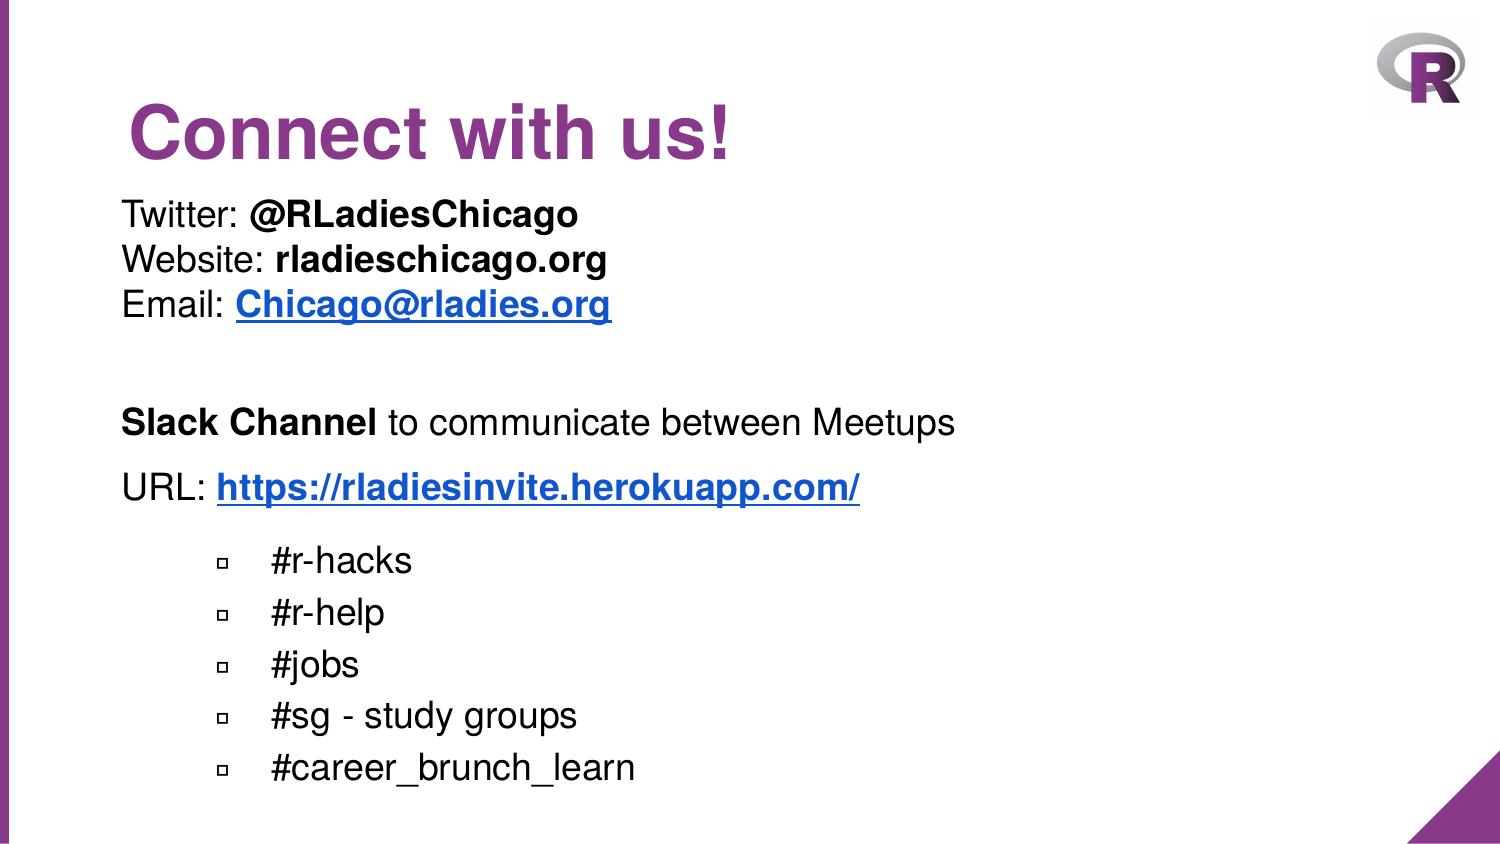

# Connect with us!

Twitter: @RLadiesChicago
Website: rladieschicago.org
Email: Chicago@rladies.org

Slack Channel to communicate between Meetups
URL: https://rladiesinvite.herokuapp.com/
#r-hacks
#r-help
#jobs
#sg - study groups
#career_brunch_learn